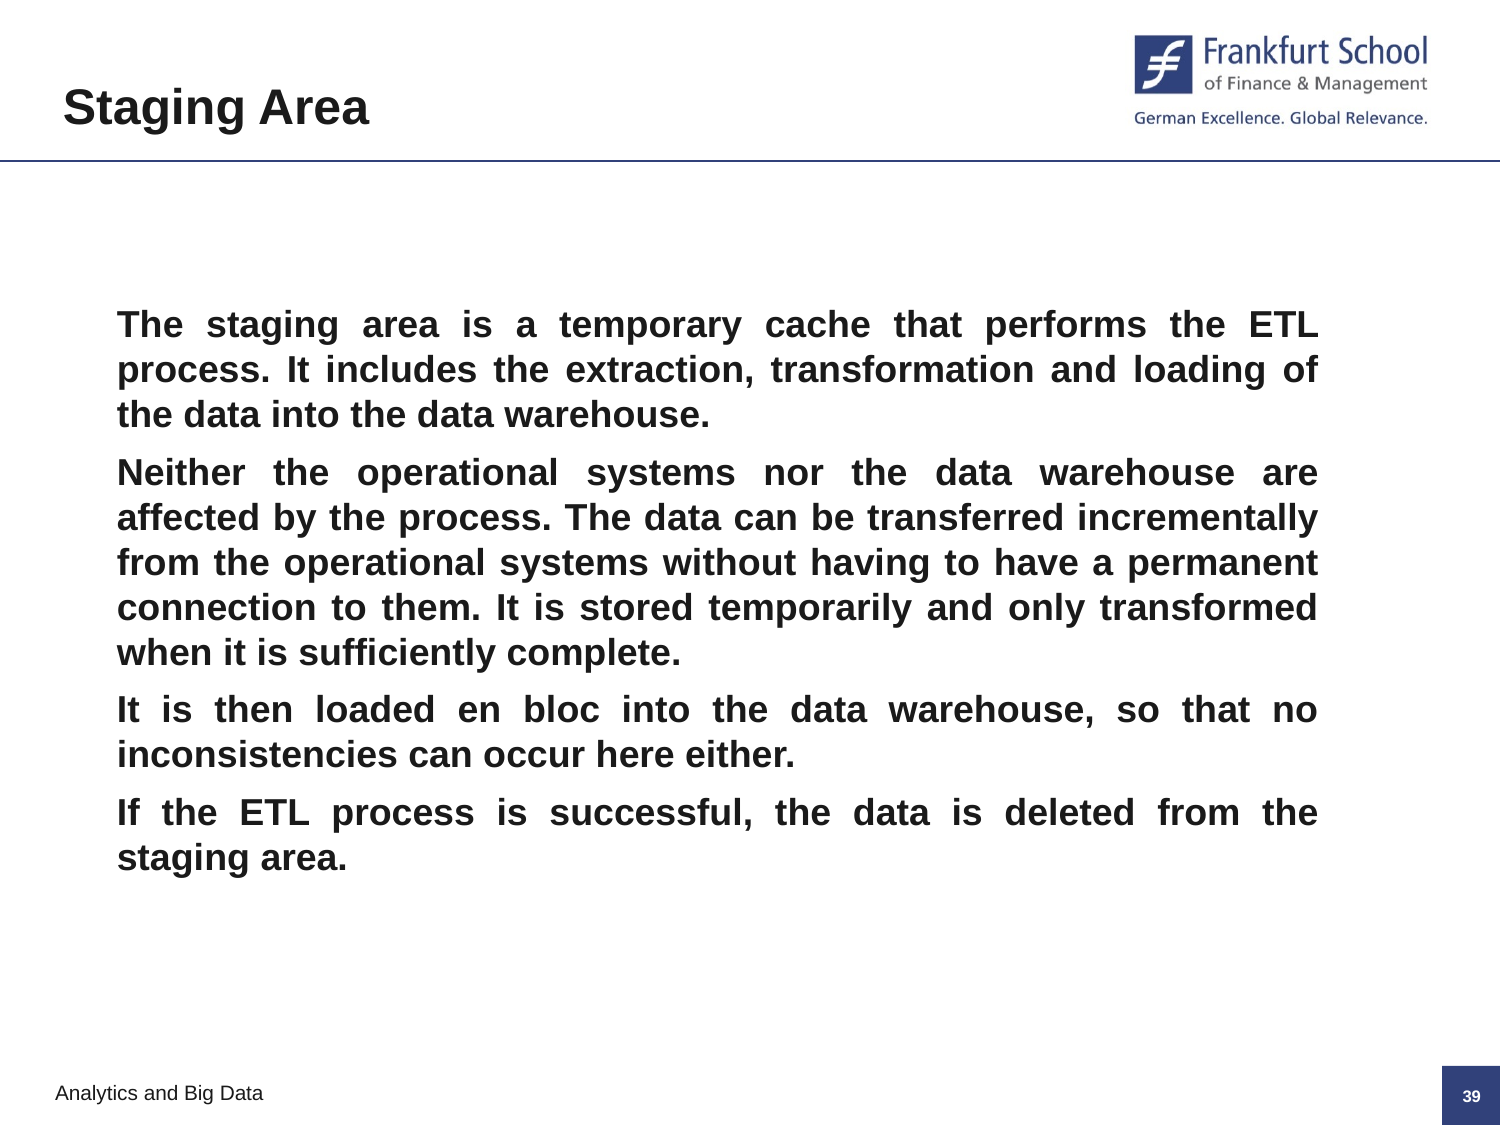

Staging Area
The staging area is a temporary cache that performs the ETL process. It includes the extraction, transformation and loading of the data into the data warehouse.
Neither the operational systems nor the data warehouse are affected by the process. The data can be transferred incrementally from the operational systems without having to have a permanent connection to them. It is stored temporarily and only transformed when it is sufficiently complete.
It is then loaded en bloc into the data warehouse, so that no inconsistencies can occur here either.
If the ETL process is successful, the data is deleted from the staging area.
39